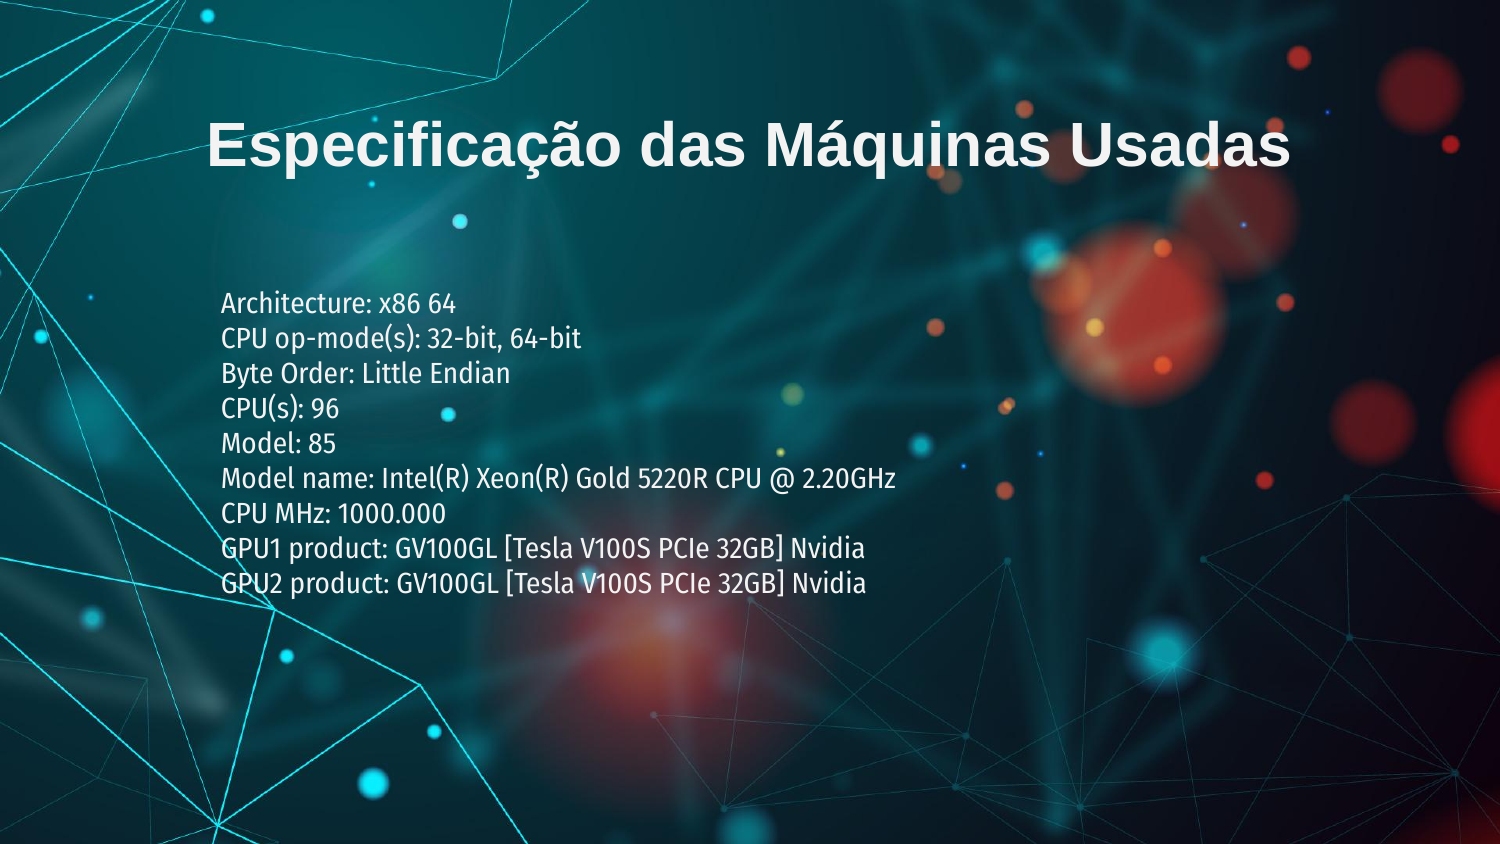

# Especificação das Máquinas Usadas
Architecture: x86 64
CPU op-mode(s): 32-bit, 64-bit
Byte Order: Little Endian
CPU(s): 96
Model: 85
Model name: Intel(R) Xeon(R) Gold 5220R CPU @ 2.20GHz
CPU MHz: 1000.000
GPU1 product: GV100GL [Tesla V100S PCIe 32GB] Nvidia
GPU2 product: GV100GL [Tesla V100S PCIe 32GB] Nvidia